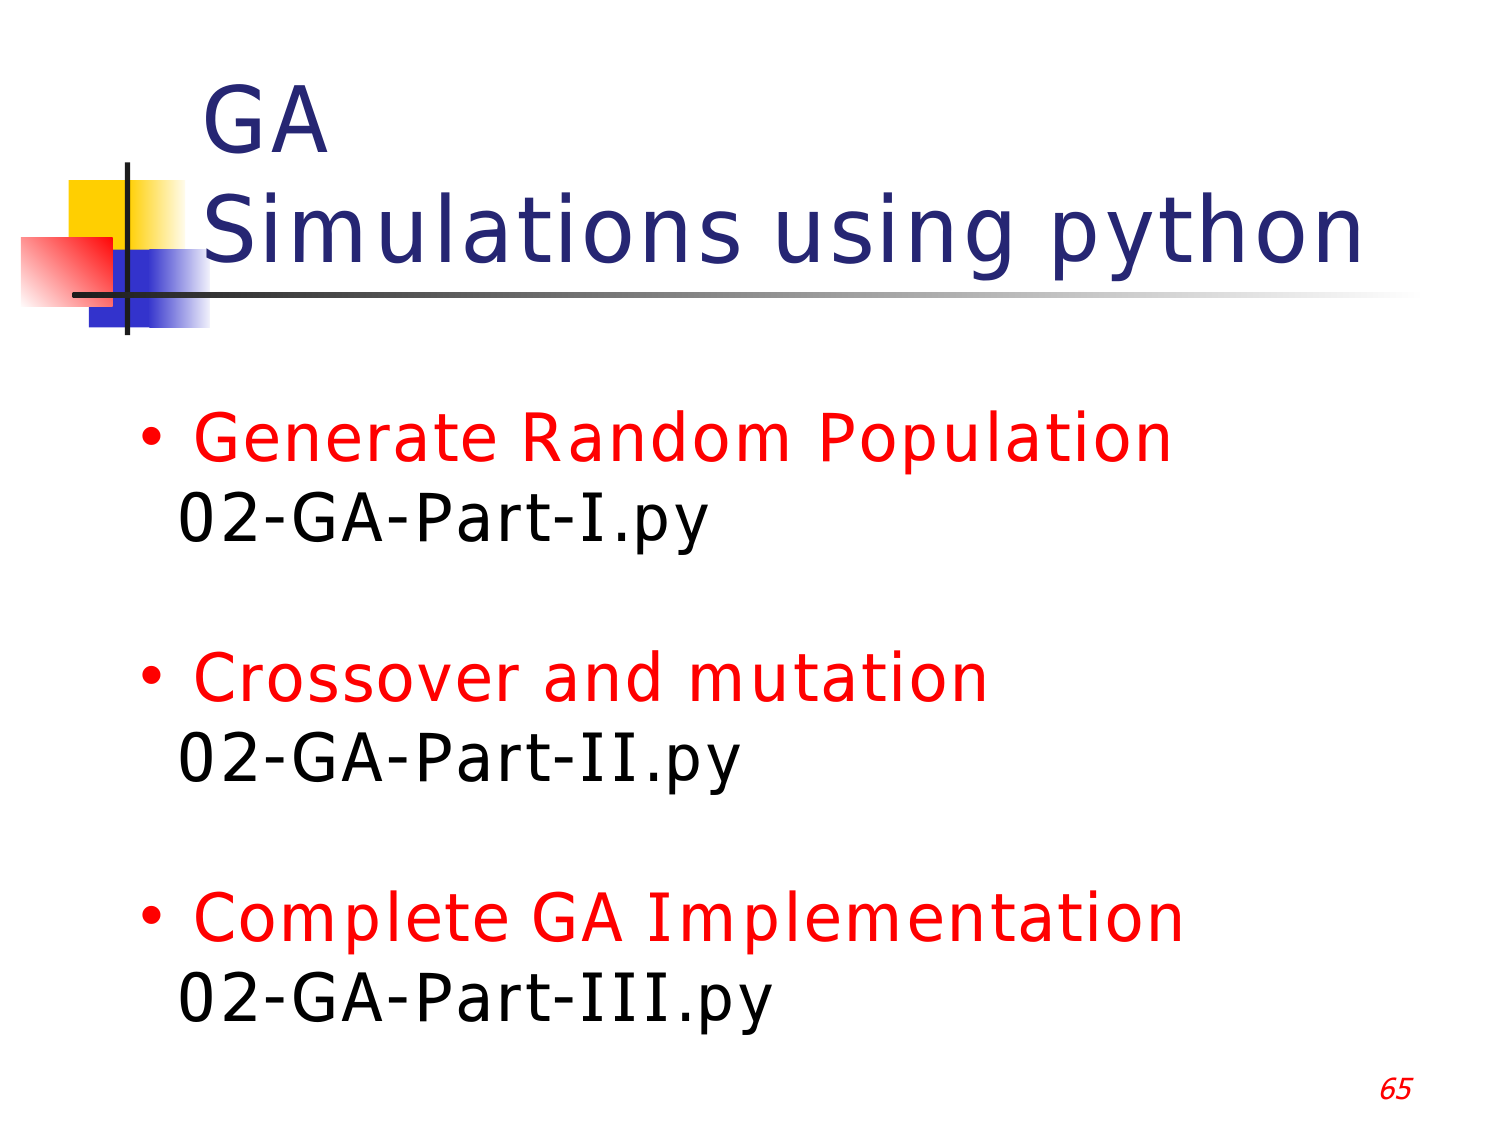

65
# GA Simulations using python
 Generate Random Population
  02-GA-Part-I.py

 Crossover and mutation
  02-GA-Part-II.py

 Complete GA Implementation
  02-GA-Part-III.py